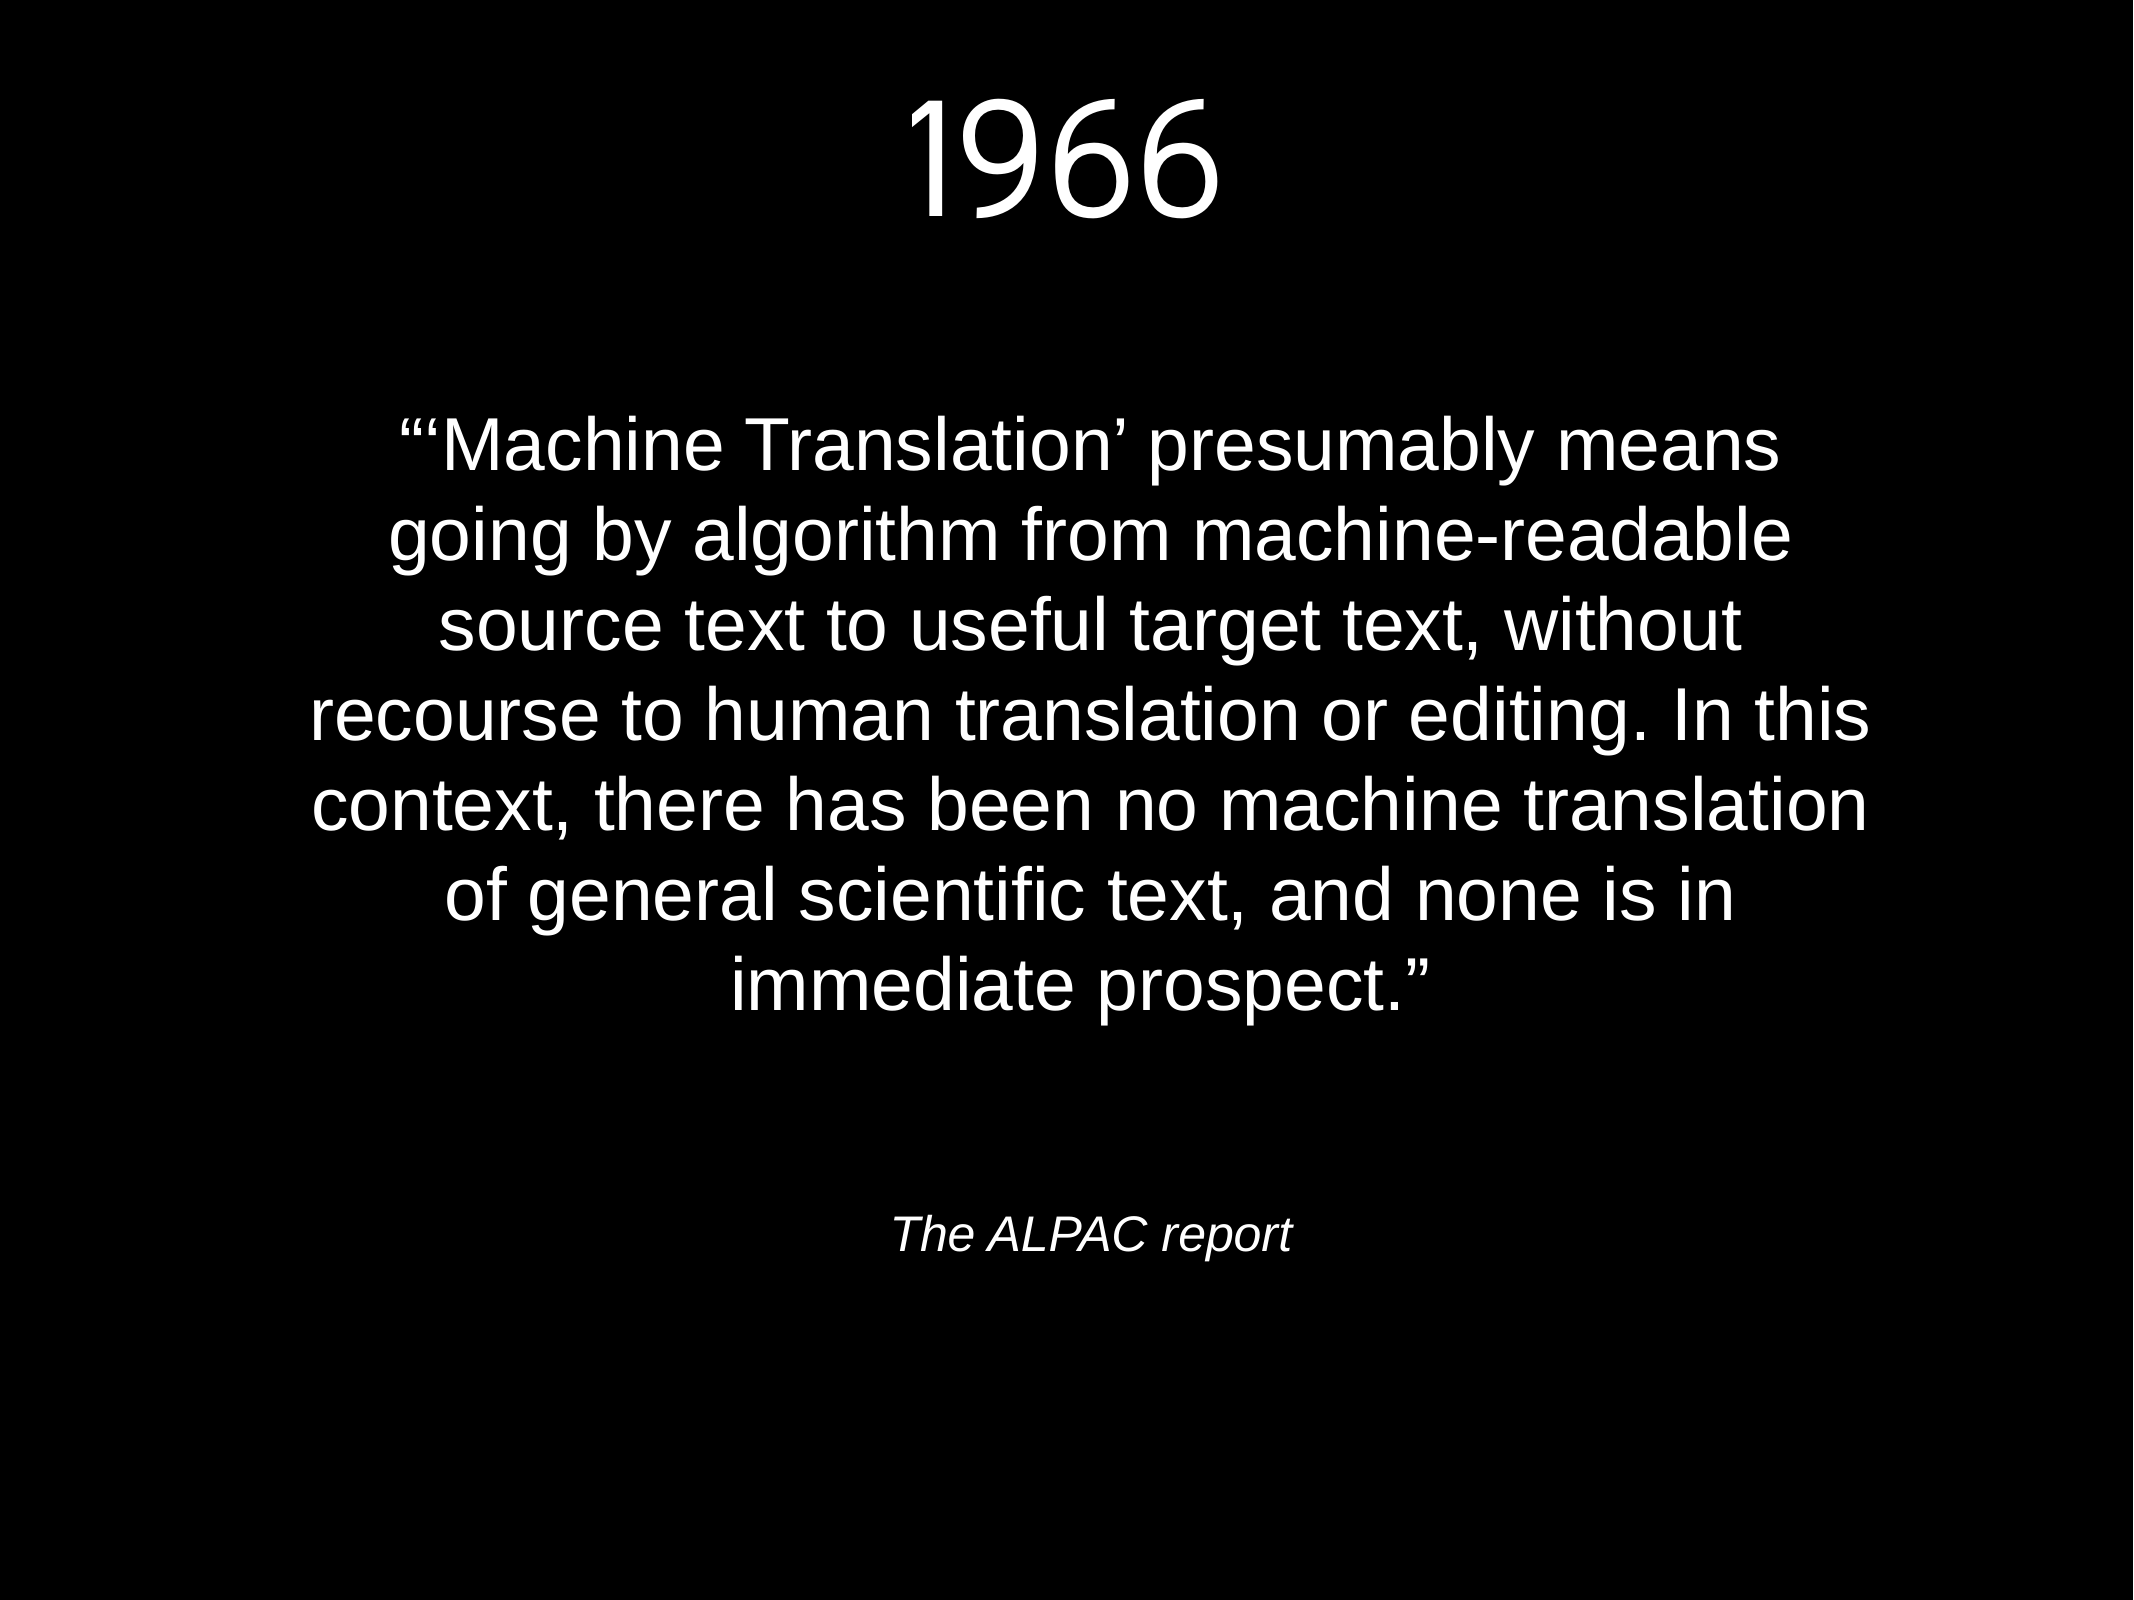

1966
“‘Machine Translation’ presumably means going by algorithm from machine-readable source text to useful target text, without recourse to human translation or editing. In this context, there has been no machine translation of general scientific text, and none is in immediate prospect.”
The ALPAC report